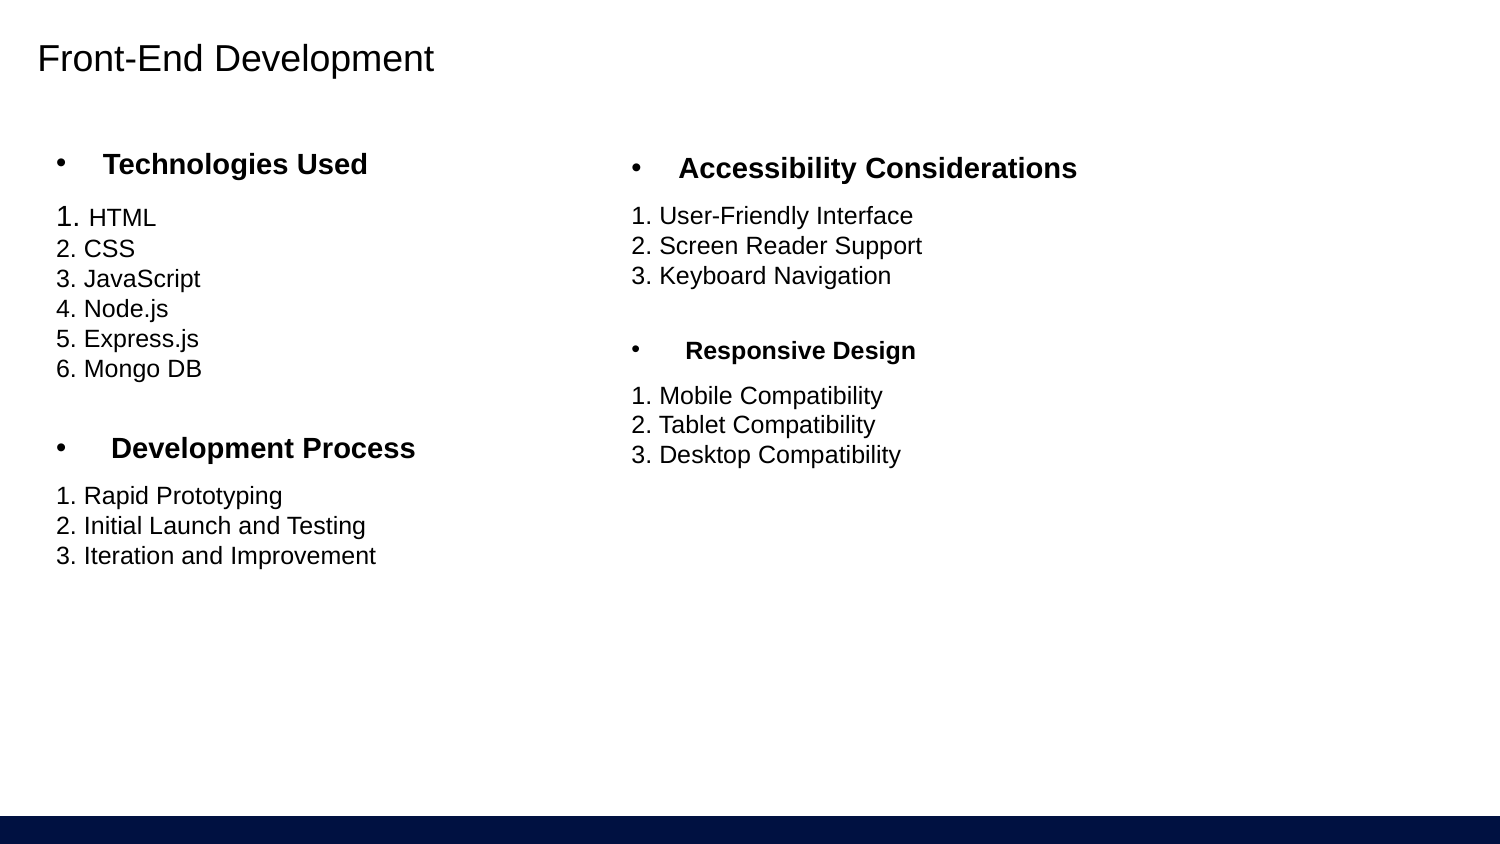

Front-End Development
Technologies Used
1. HTML
2. CSS
3. JavaScript
4. Node.js
5. Express.js
6. Mongo DB

 Development Process
1. Rapid Prototyping
2. Initial Launch and Testing
3. Iteration and Improvement
Accessibility Considerations
1. User-Friendly Interface
2. Screen Reader Support
3. Keyboard Navigation

 Responsive Design
1. Mobile Compatibility
2. Tablet Compatibility
3. Desktop Compatibility